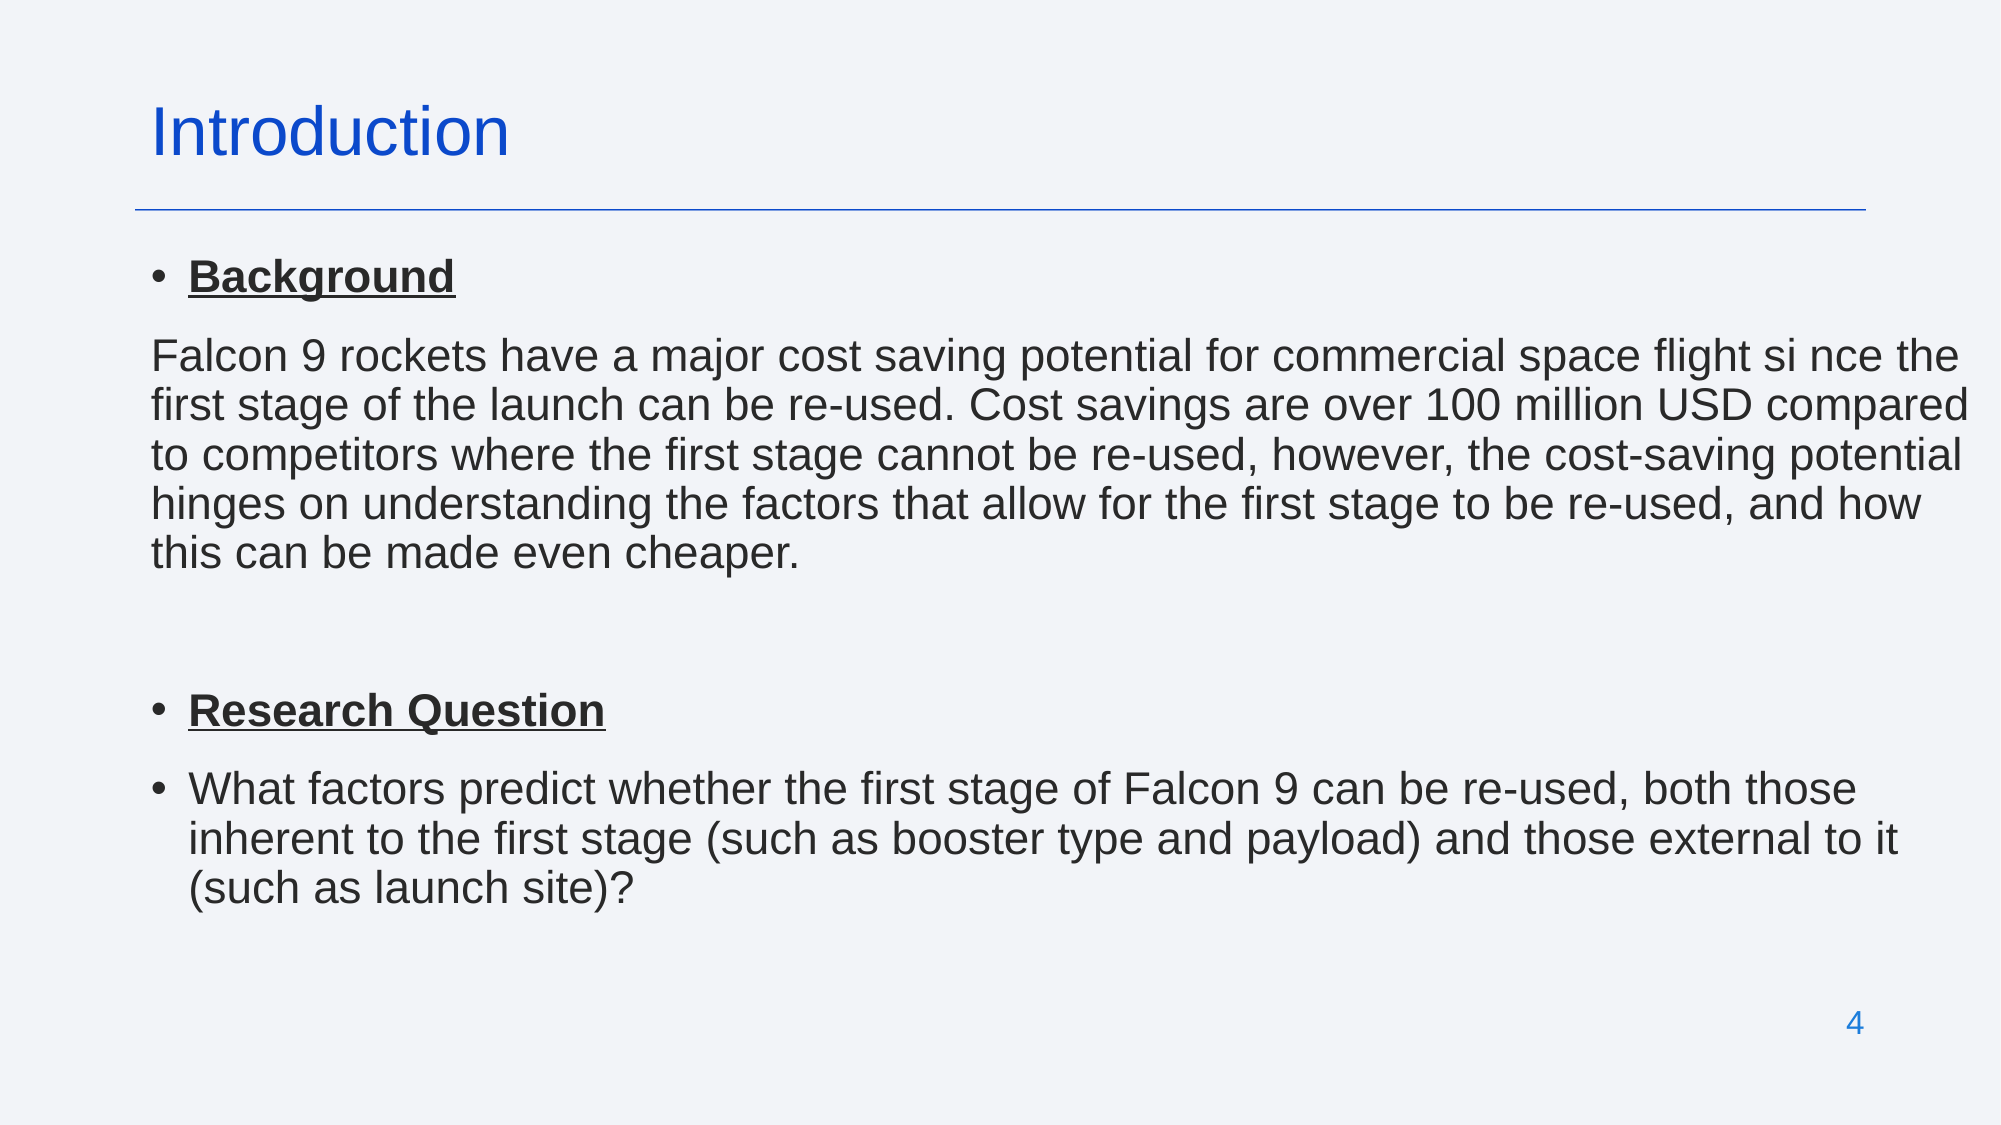

Introduction
Background
Falcon 9 rockets have a major cost saving potential for commercial space flight si nce the first stage of the launch can be re-used. Cost savings are over 100 million USD compared to competitors where the first stage cannot be re-used, however, the cost-saving potential hinges on understanding the factors that allow for the first stage to be re-used, and how this can be made even cheaper.

Research Question
What factors predict whether the first stage of Falcon 9 can be re-used, both those inherent to the first stage (such as booster type and payload) and those external to it (such as launch site)?
4